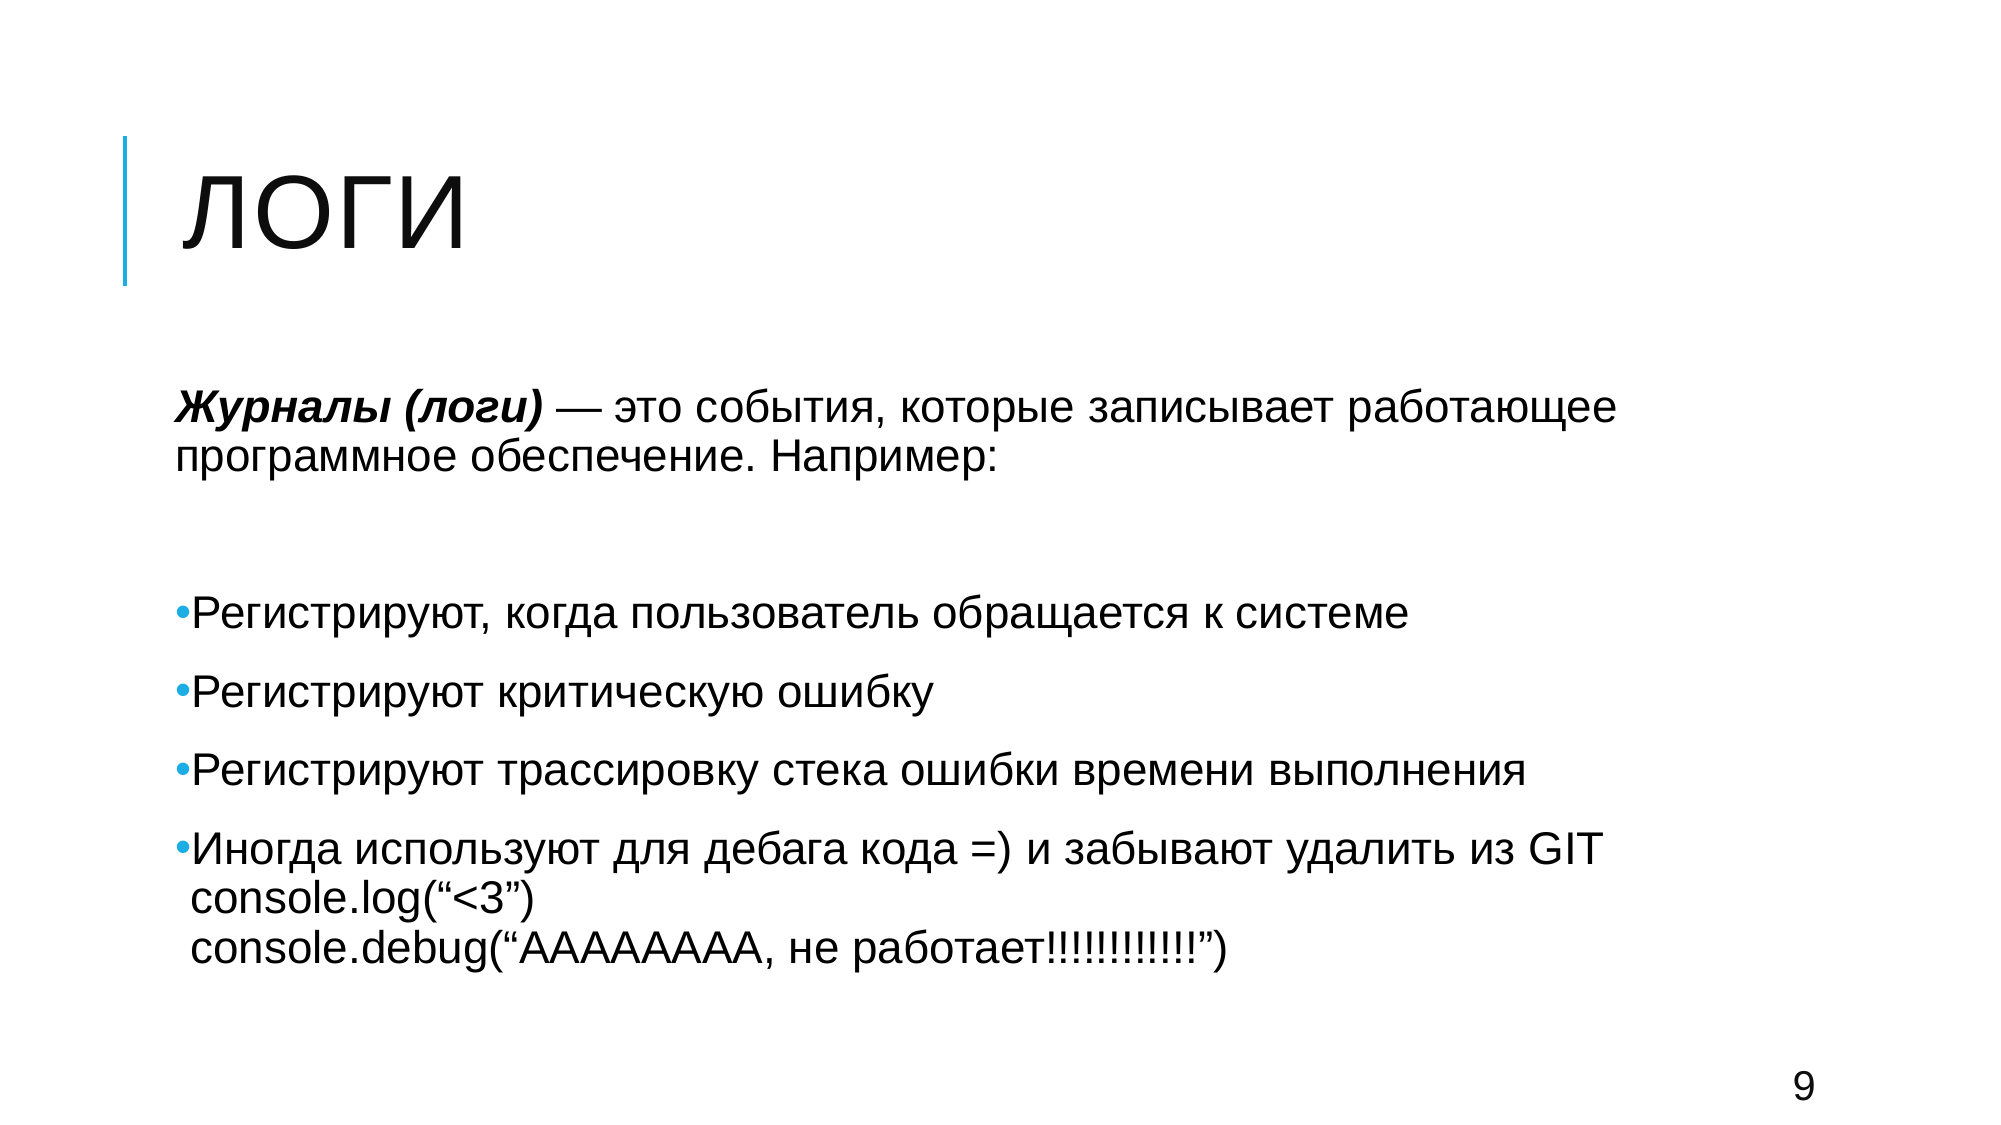

# Логи
Журналы (логи) — это события, которые записывает работающее программное обеспечение. Например:

Регистрируют, когда пользователь обращается к системе
Регистрируют критическую ошибку
Регистрируют трассировку стека ошибки времени выполнения
Иногда используют для дебага кода =) и забывают удалить из GIT
console.log(“<3”)
console.debug(“АААААААА, не работает!!!!!!!!!!!!”)
9